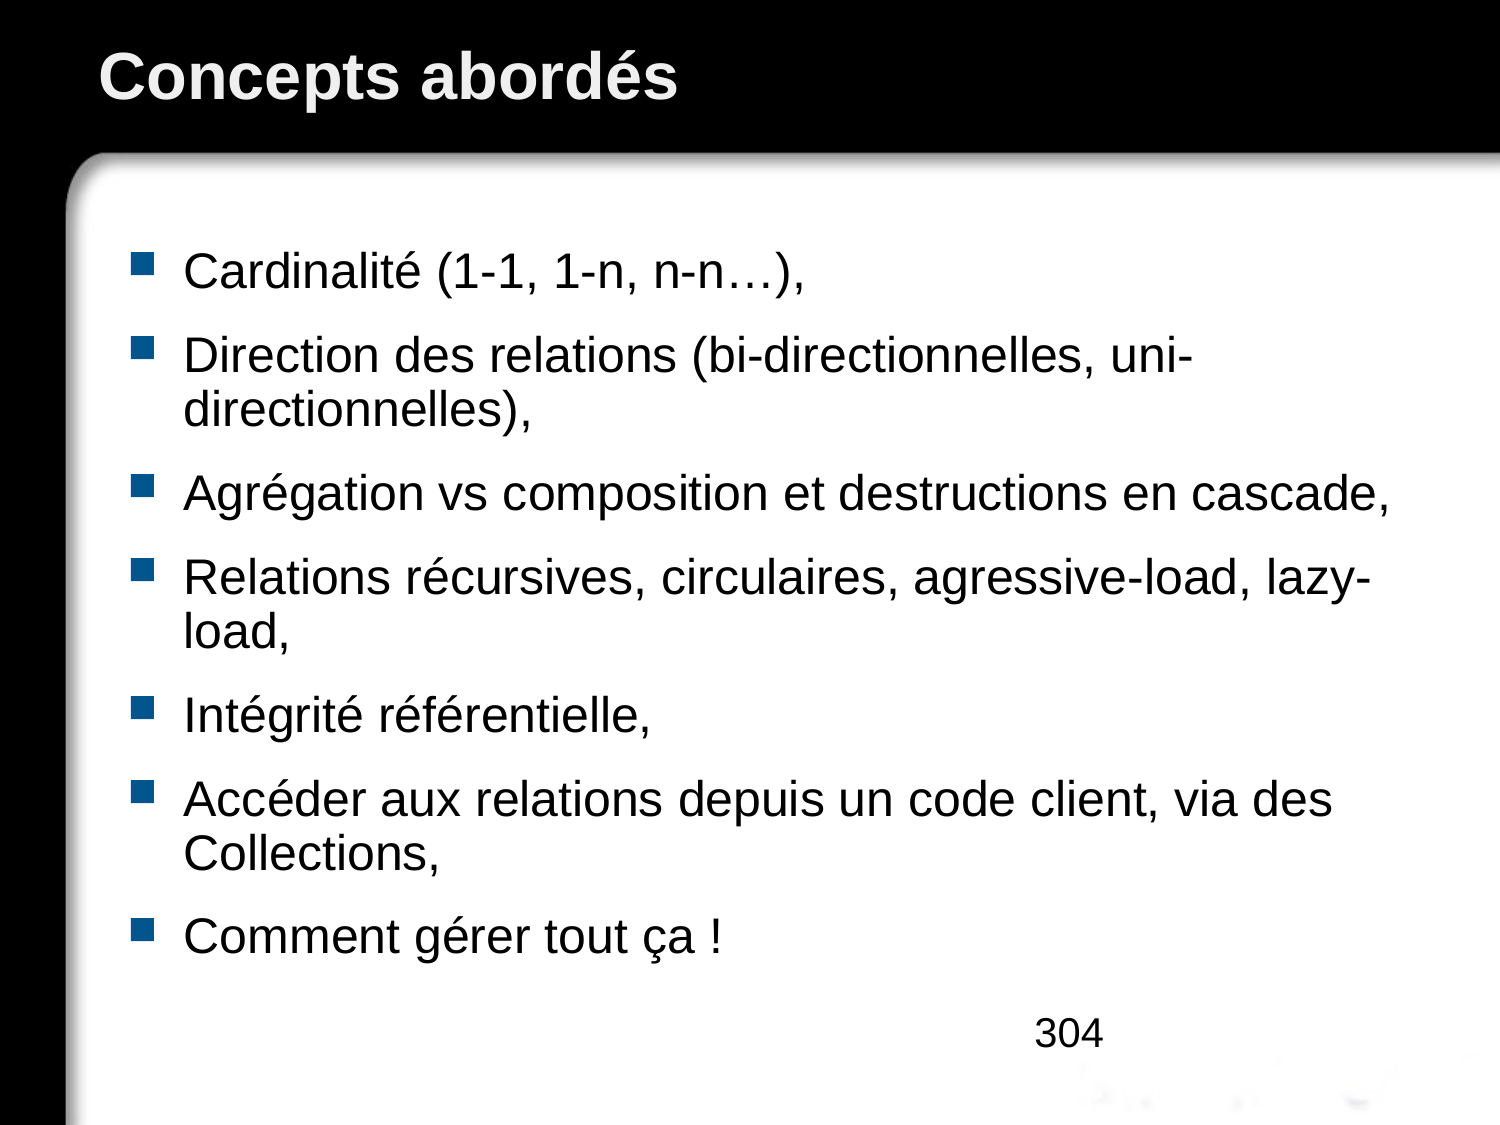

# Concepts abordés
Cardinalité (1-1, 1-n, n-n…),
Direction des relations (bi-directionnelles, uni-directionnelles),
Agrégation vs composition et destructions en cascade,
Relations récursives, circulaires, agressive-load, lazy-load,
Intégrité référentielle,
Accéder aux relations depuis un code client, via des Collections,
Comment gérer tout ça !